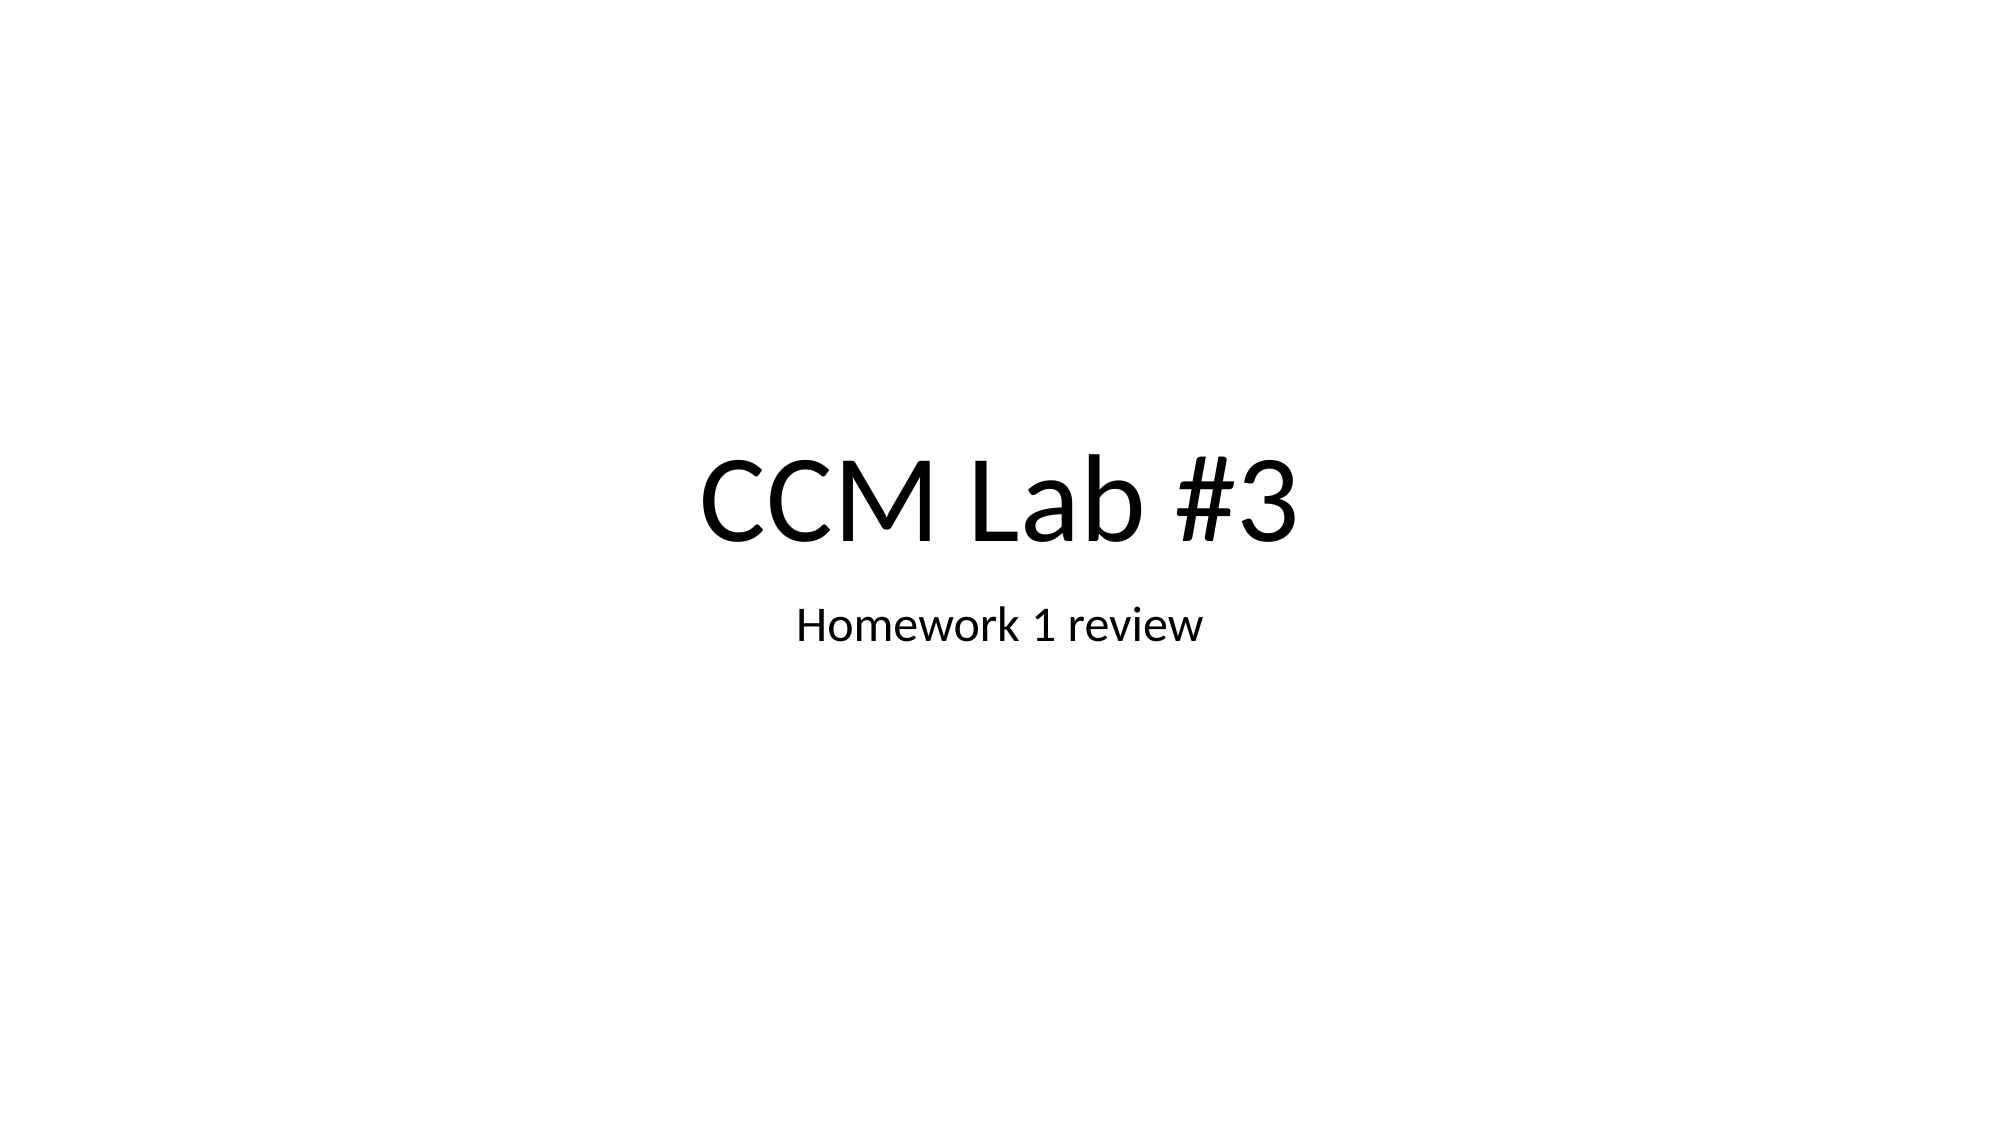

# CCM Lab #3
Homework 1 review